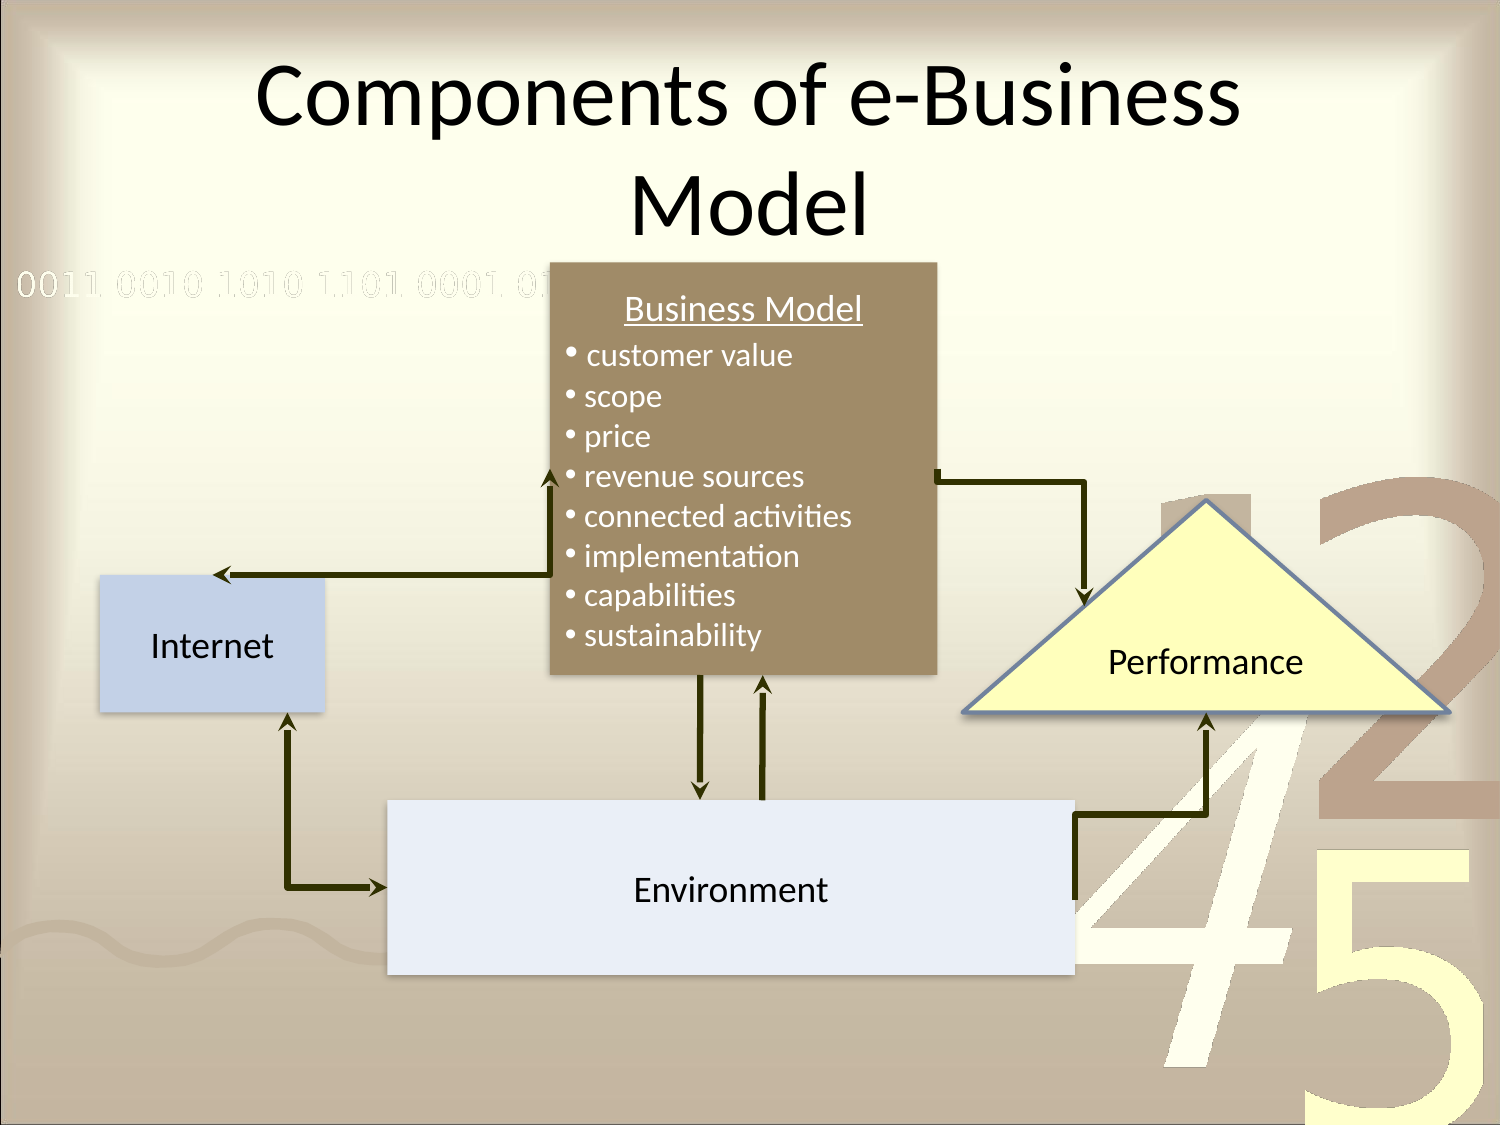

# Components of e-Business Model
Business Model
 customer value
 scope
 price
 revenue sources
 connected activities
 implementation
 capabilities
 sustainability
Performance
Internet
Environment